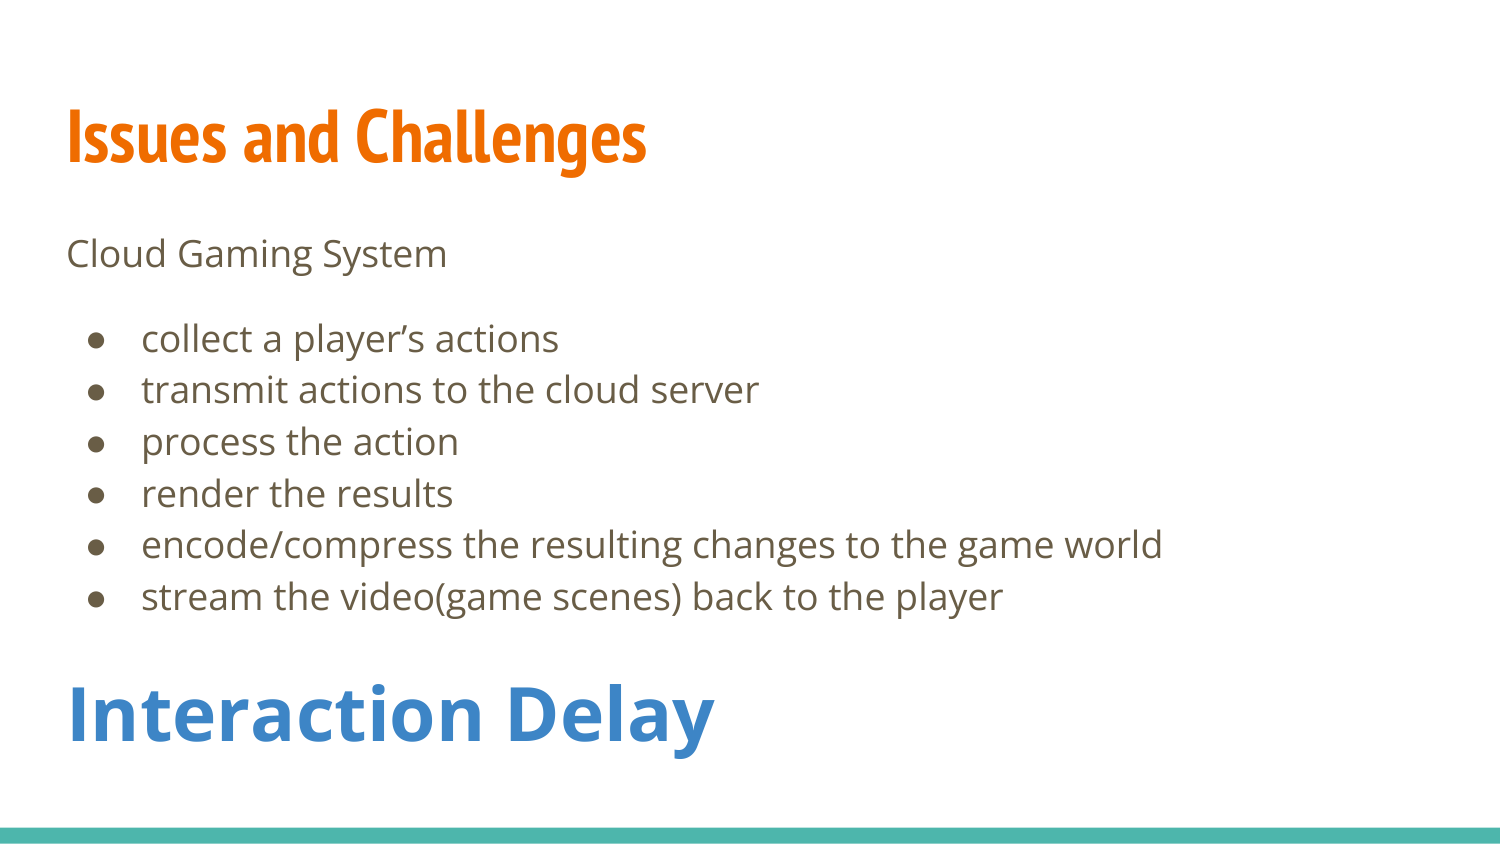

# Issues and Challenges
Cloud Gaming System
collect a player’s actions
transmit actions to the cloud server
process the action
render the results
encode/compress the resulting changes to the game world
stream the video(game scenes) back to the player

Interaction Delay